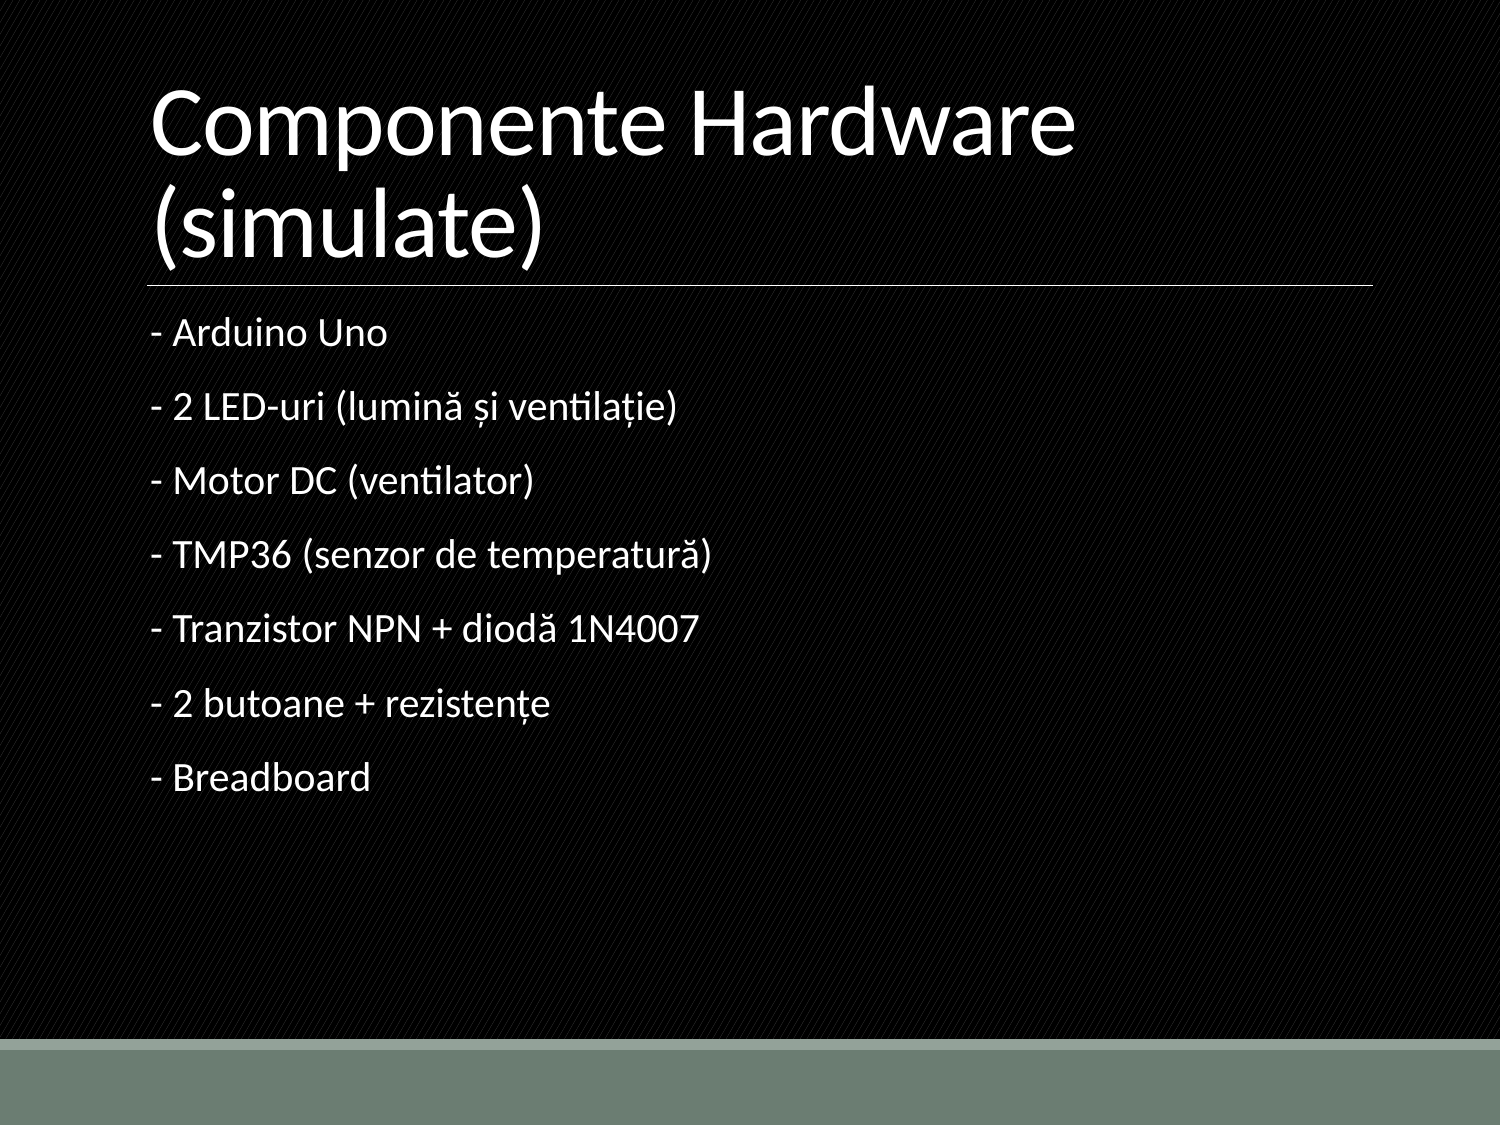

# Componente Hardware (simulate)
- Arduino Uno
- 2 LED-uri (lumină și ventilație)
- Motor DC (ventilator)
- TMP36 (senzor de temperatură)
- Tranzistor NPN + diodă 1N4007
- 2 butoane + rezistențe
- Breadboard